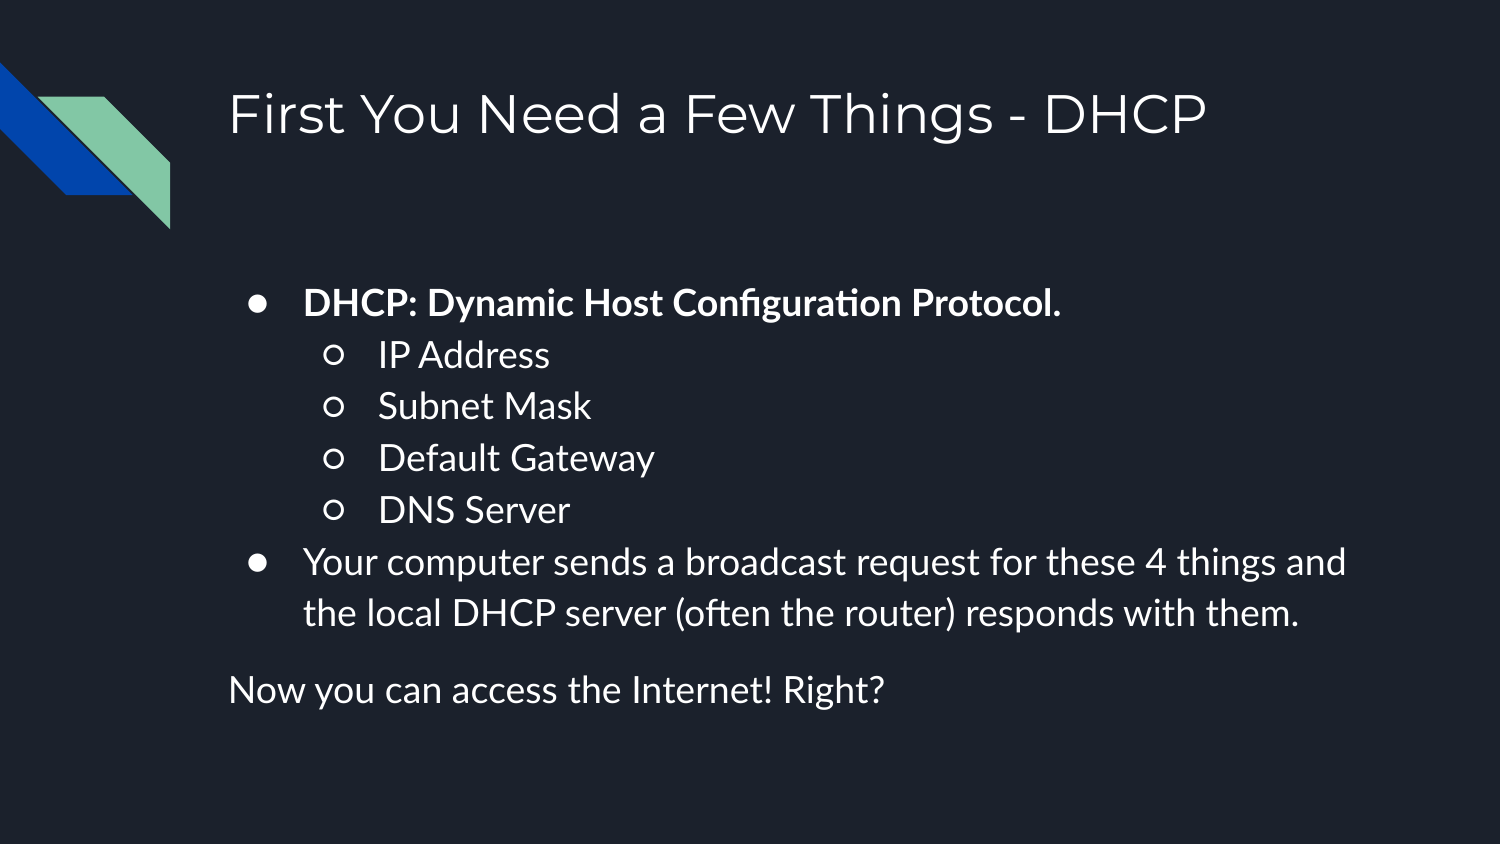

# First You Need a Few Things - DHCP
DHCP: Dynamic Host Configuration Protocol.
IP Address
Subnet Mask
Default Gateway
DNS Server
Your computer sends a broadcast request for these 4 things and the local DHCP server (often the router) responds with them.
Now you can access the Internet! Right?